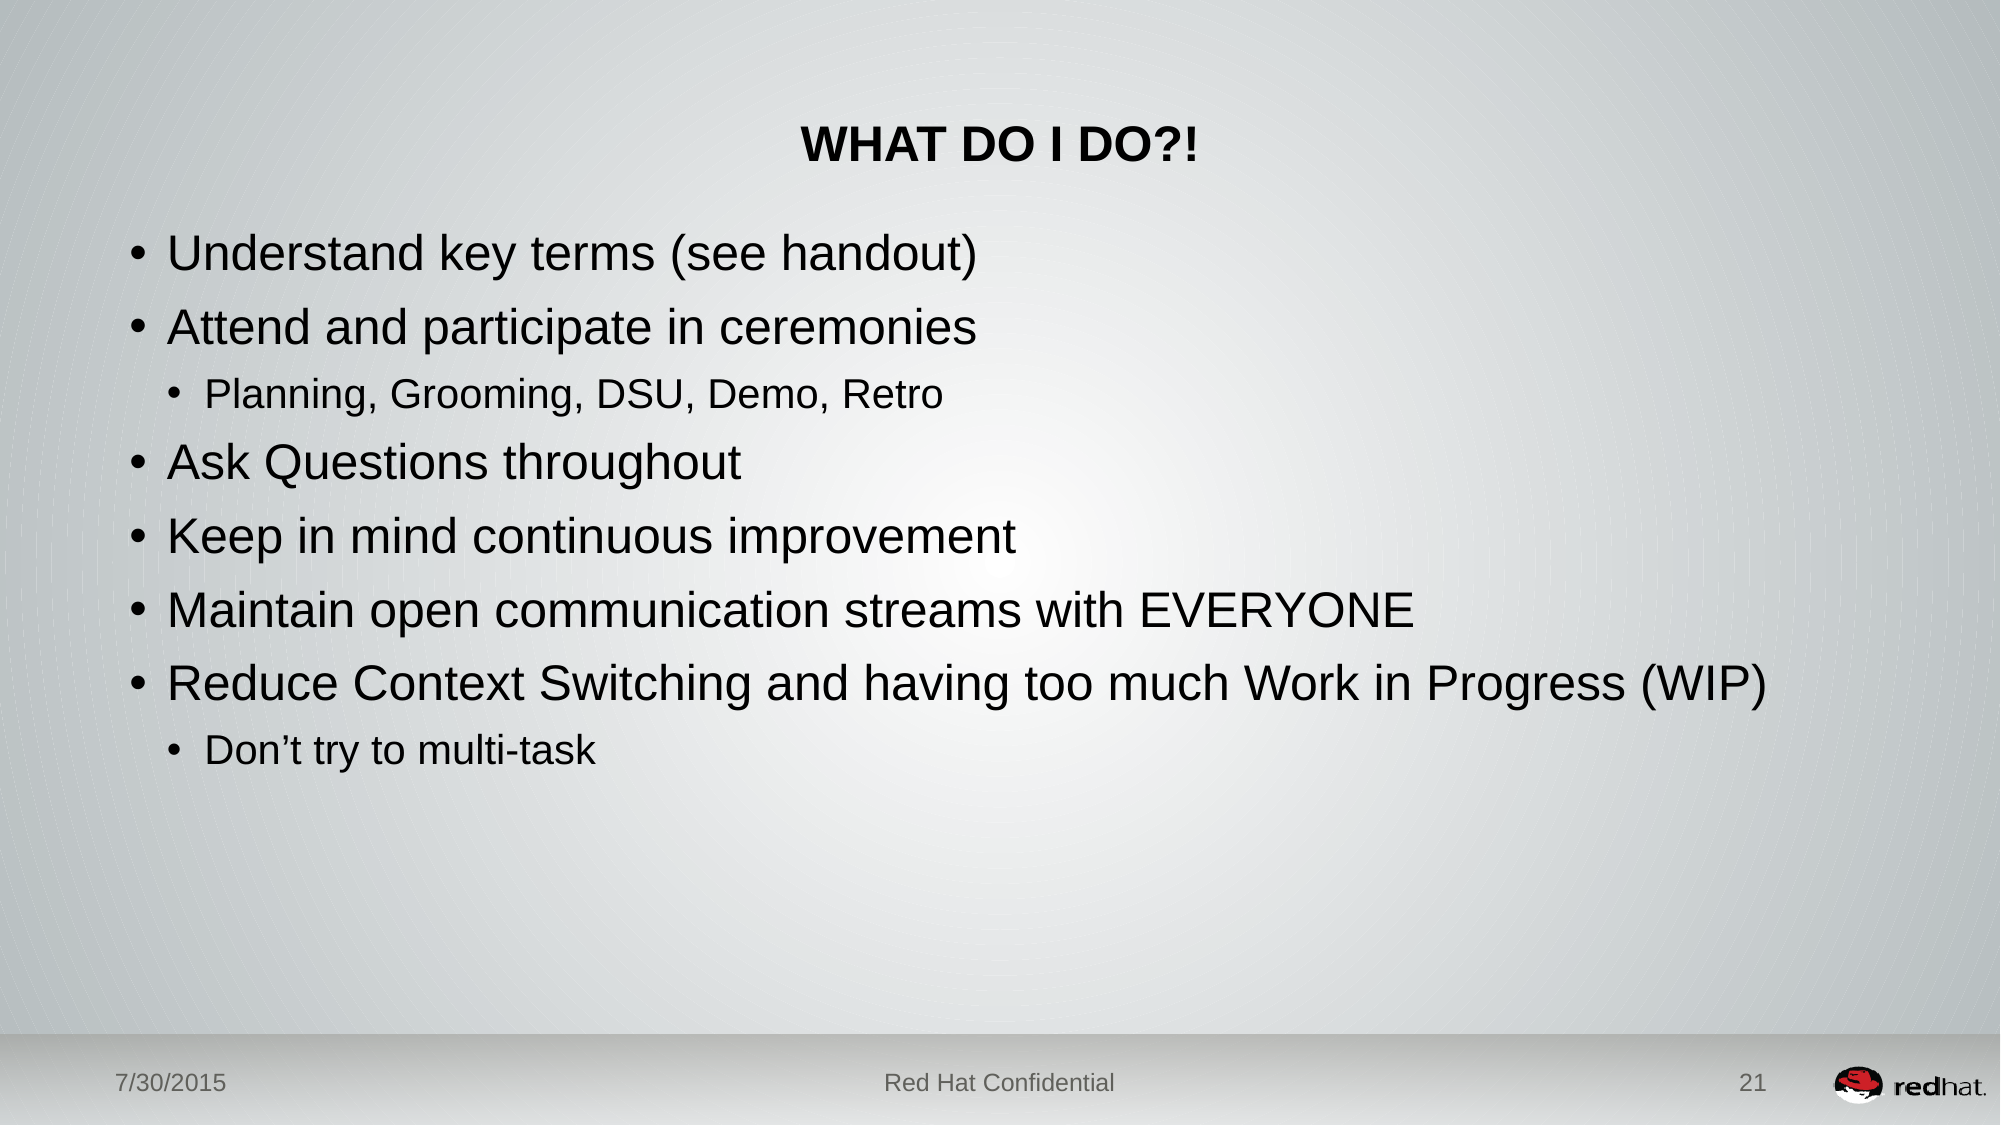

# What do I do?!
Understand key terms (see handout)
Attend and participate in ceremonies
Planning, Grooming, DSU, Demo, Retro
Ask Questions throughout
Keep in mind continuous improvement
Maintain open communication streams with EVERYONE
Reduce Context Switching and having too much Work in Progress (WIP)
Don’t try to multi-task

7/30/2015
Red Hat Confidential
21